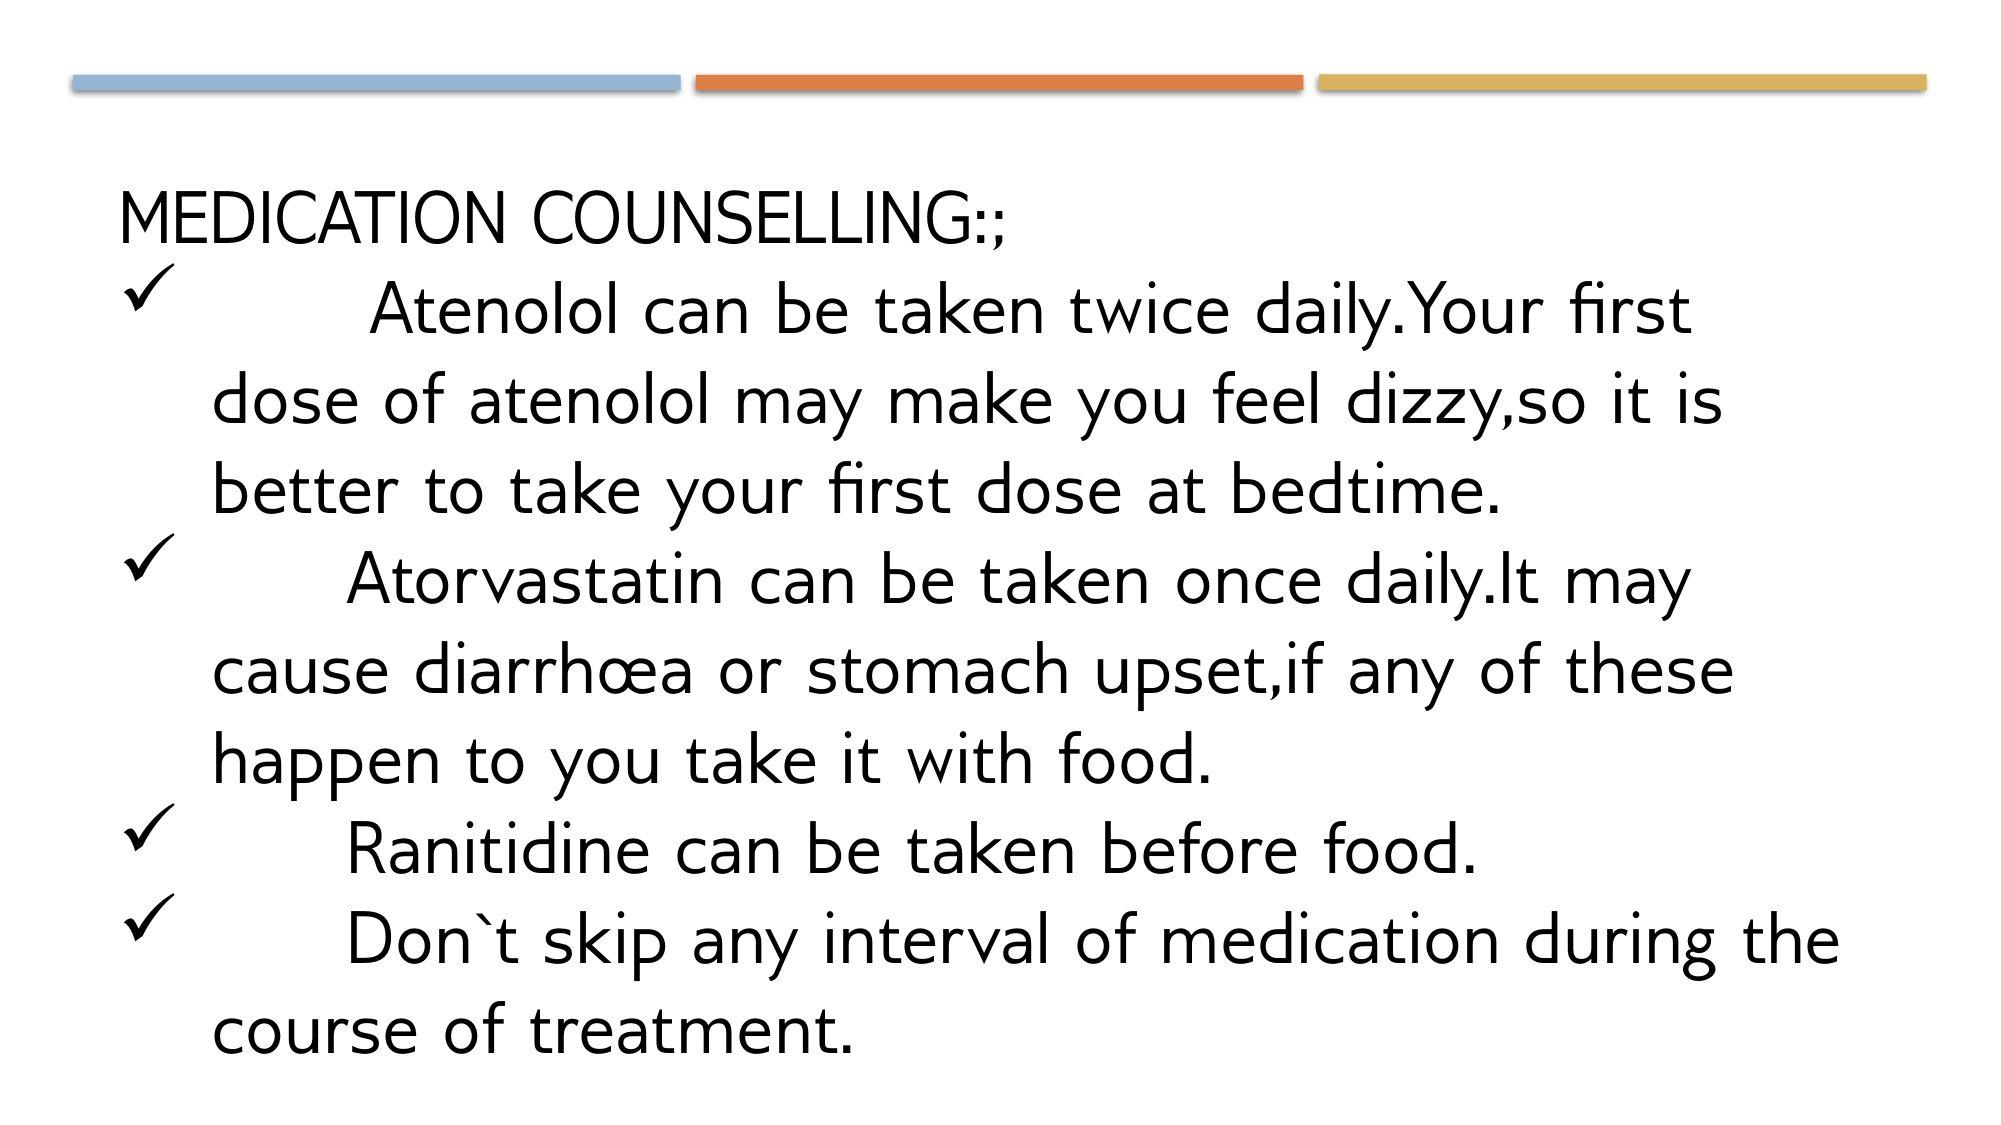

MEDICATION COUNSELLING:;
       Atenolol can be taken twice daily.Your first dose of atenolol may make you feel dizzy,so it is better to take your first dose at bedtime.
      Atorvastatin can be taken once daily.It may cause diarrhoea or stomach upset,if any of these happen to you take it with food.
      Ranitidine can be taken before food.
      Don`t skip any interval of medication during the course of treatment.